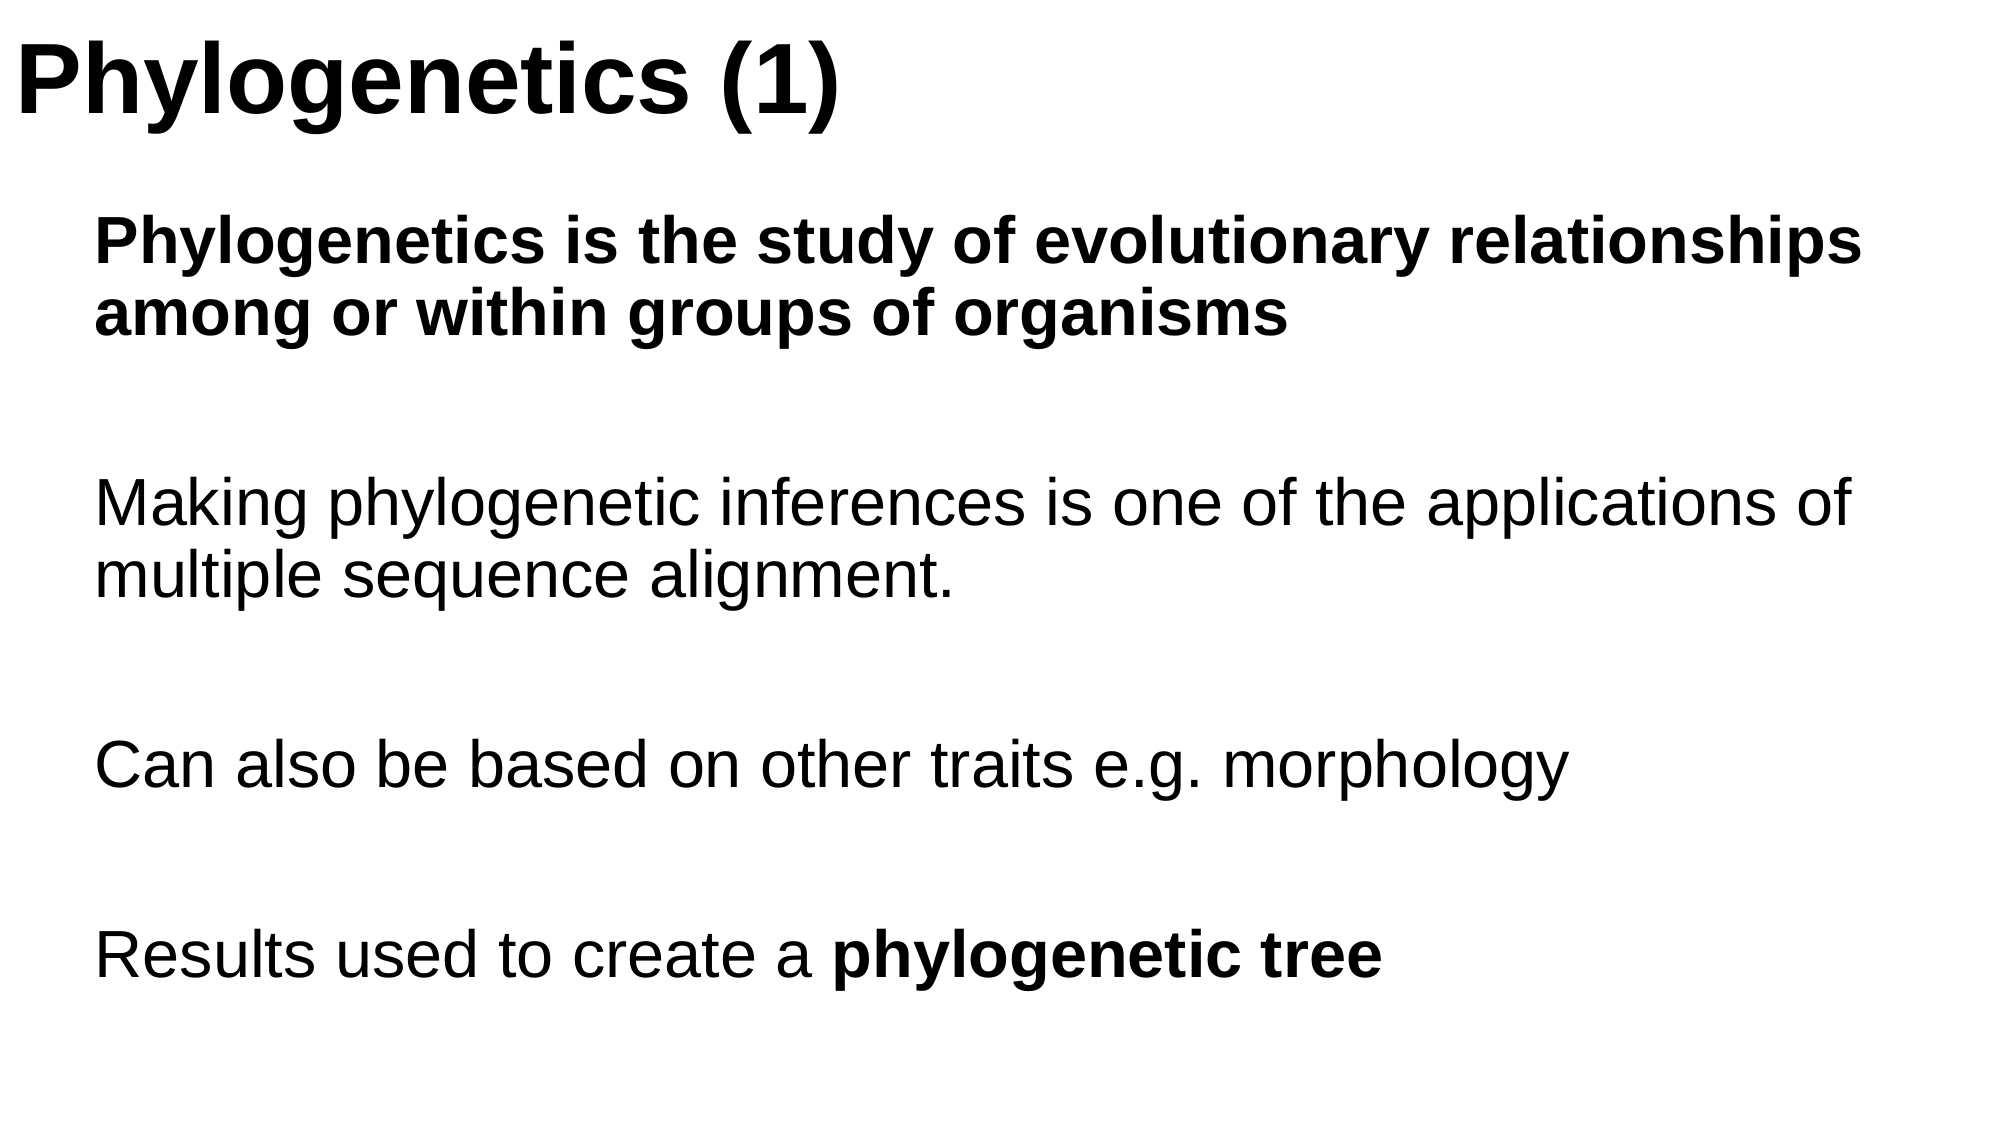

# Phylogenetics (1)
Phylogenetics is the study of evolutionary relationships among or within groups of organisms

Making phylogenetic inferences is one of the applications of multiple sequence alignment.

Can also be based on other traits e.g. morphology

Results used to create a phylogenetic tree